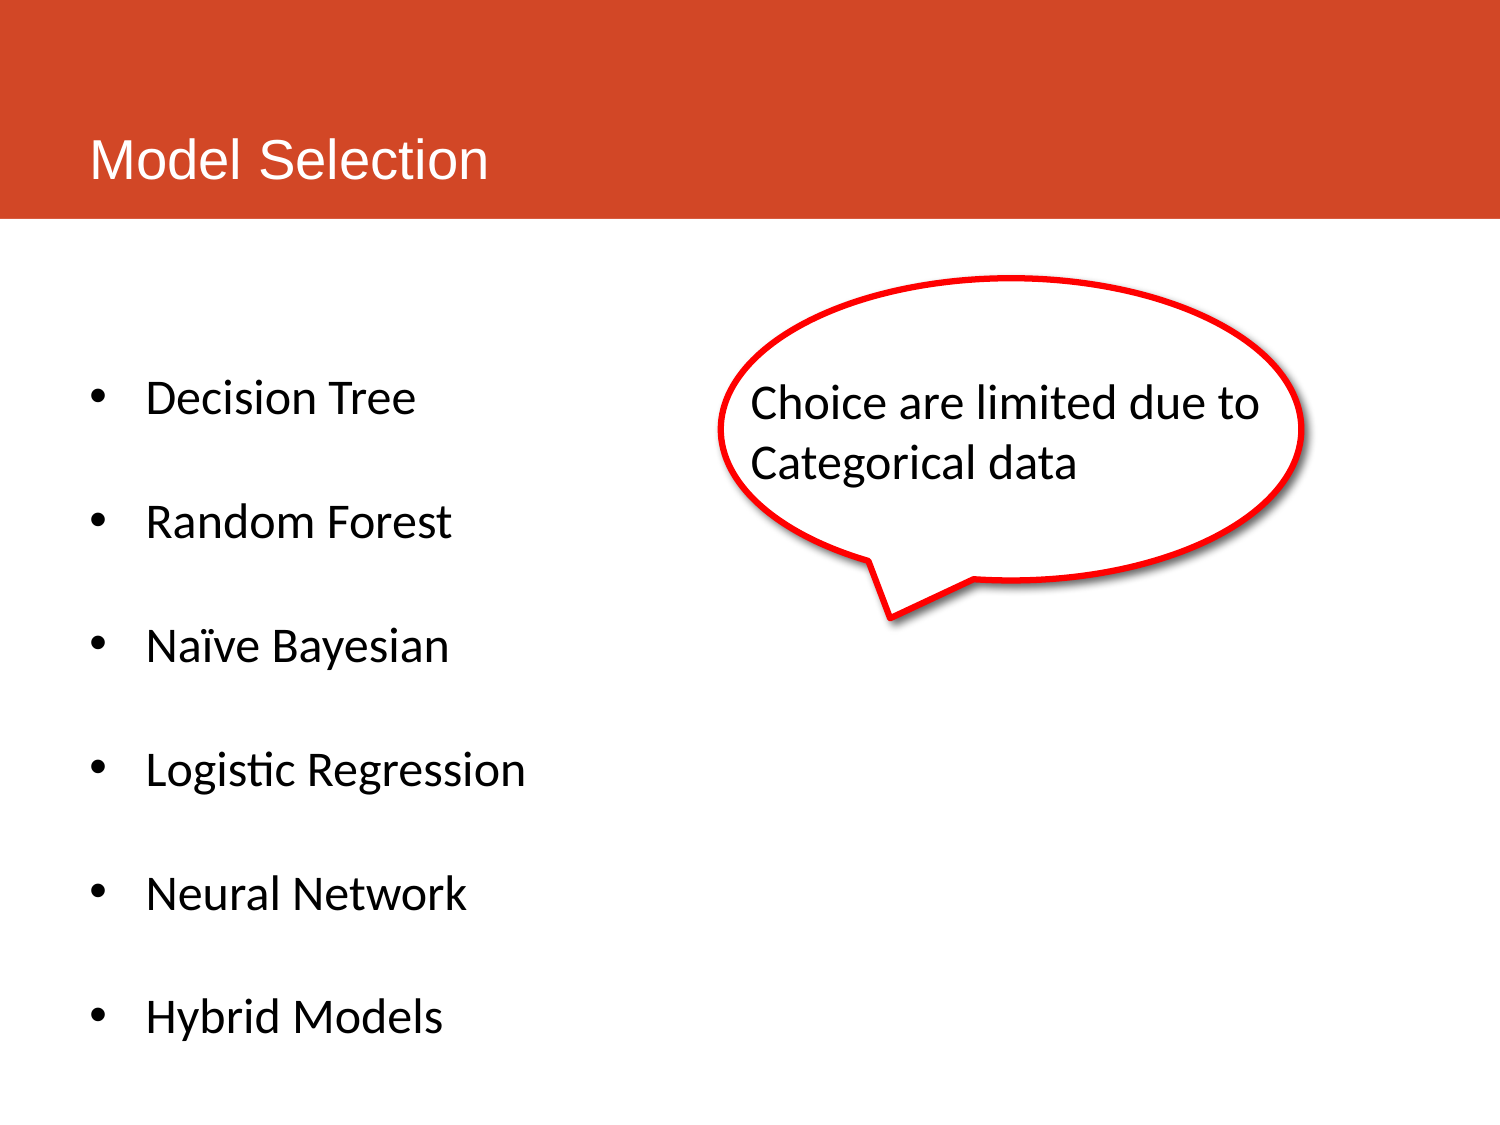

# Model Selection

Choice are limited due to Categorical data
Decision Tree
Random Forest
Naïve Bayesian
Logistic Regression
Neural Network
Hybrid Models